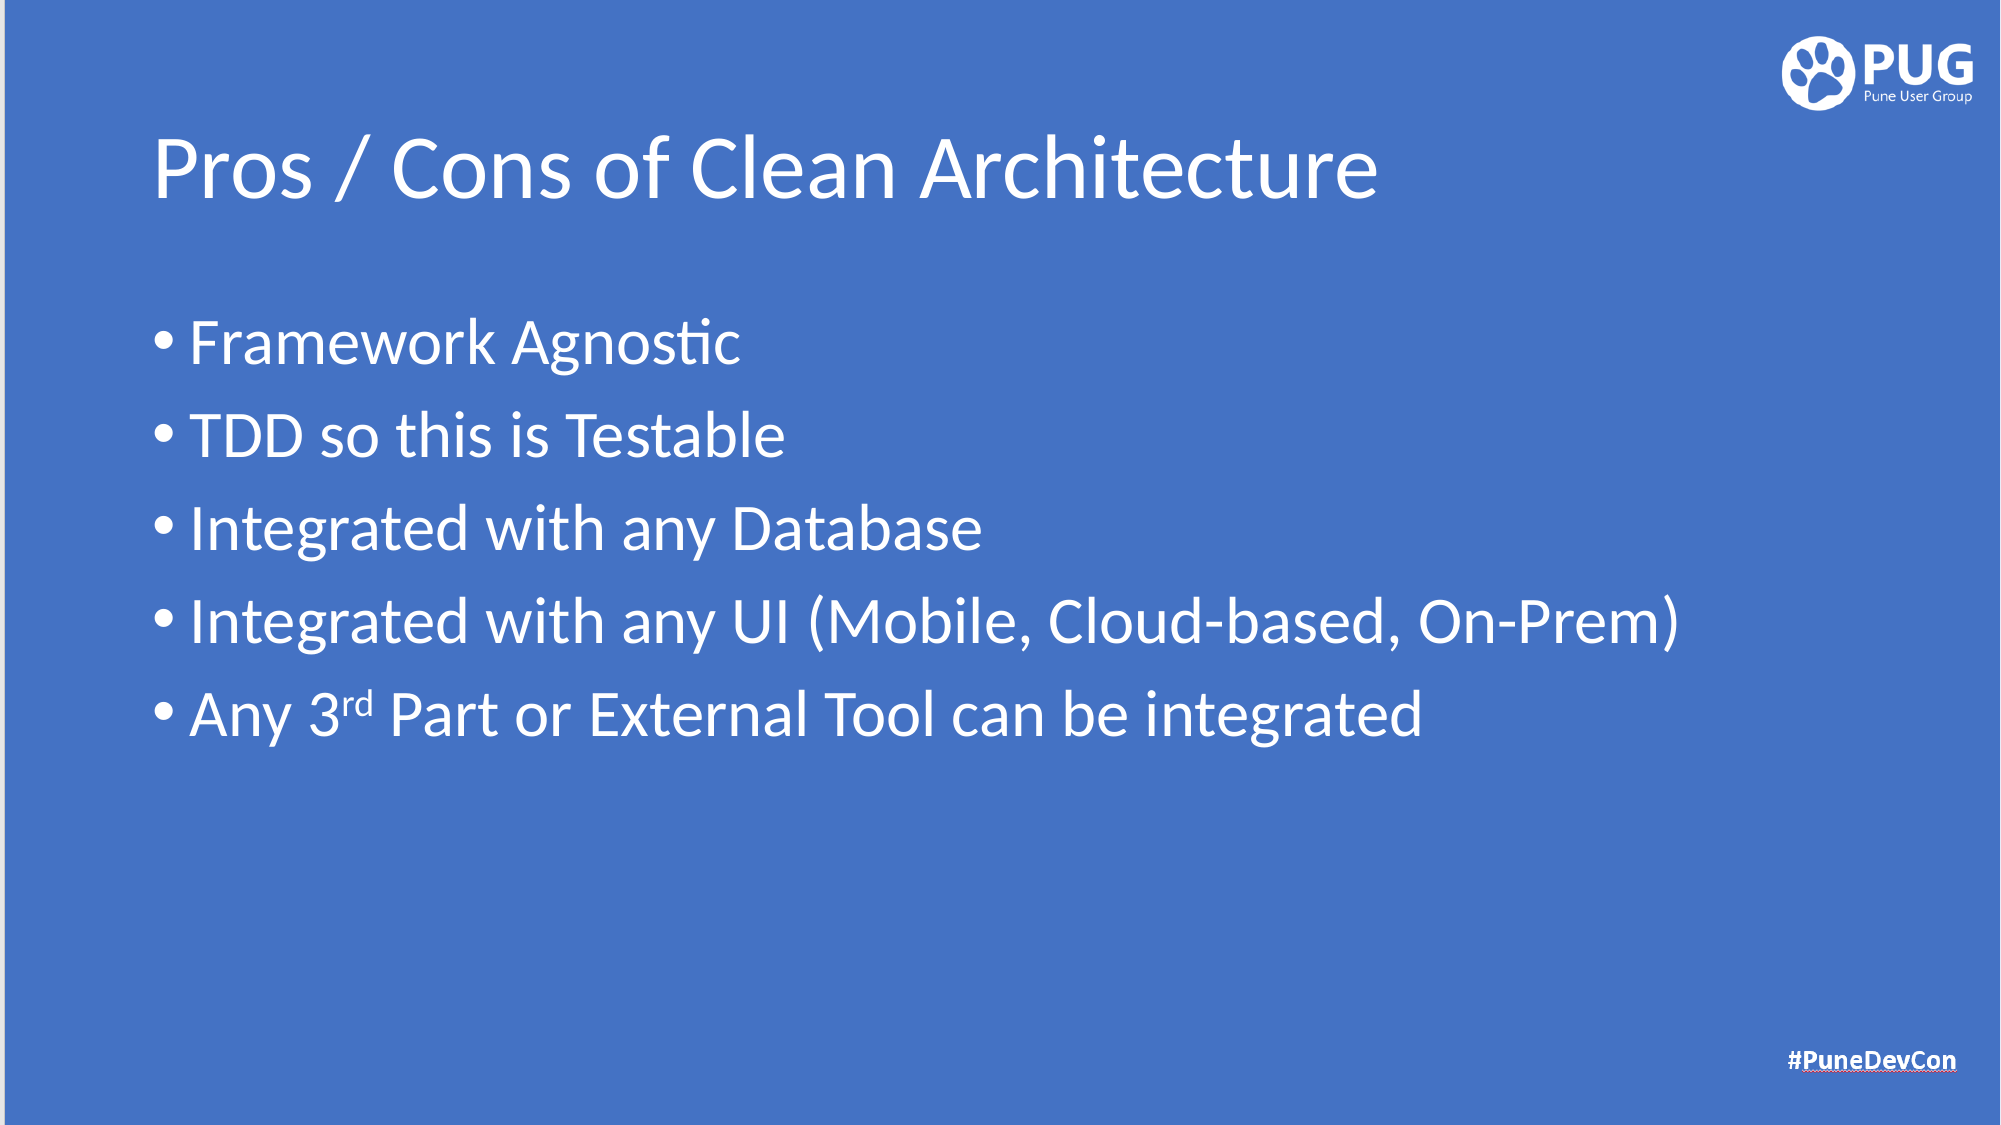

# Pros / Cons of Clean Architecture
Framework Agnostic
TDD so this is Testable
Integrated with any Database
Integrated with any UI (Mobile, Cloud-based, On-Prem)
Any 3rd Part or External Tool can be integrated